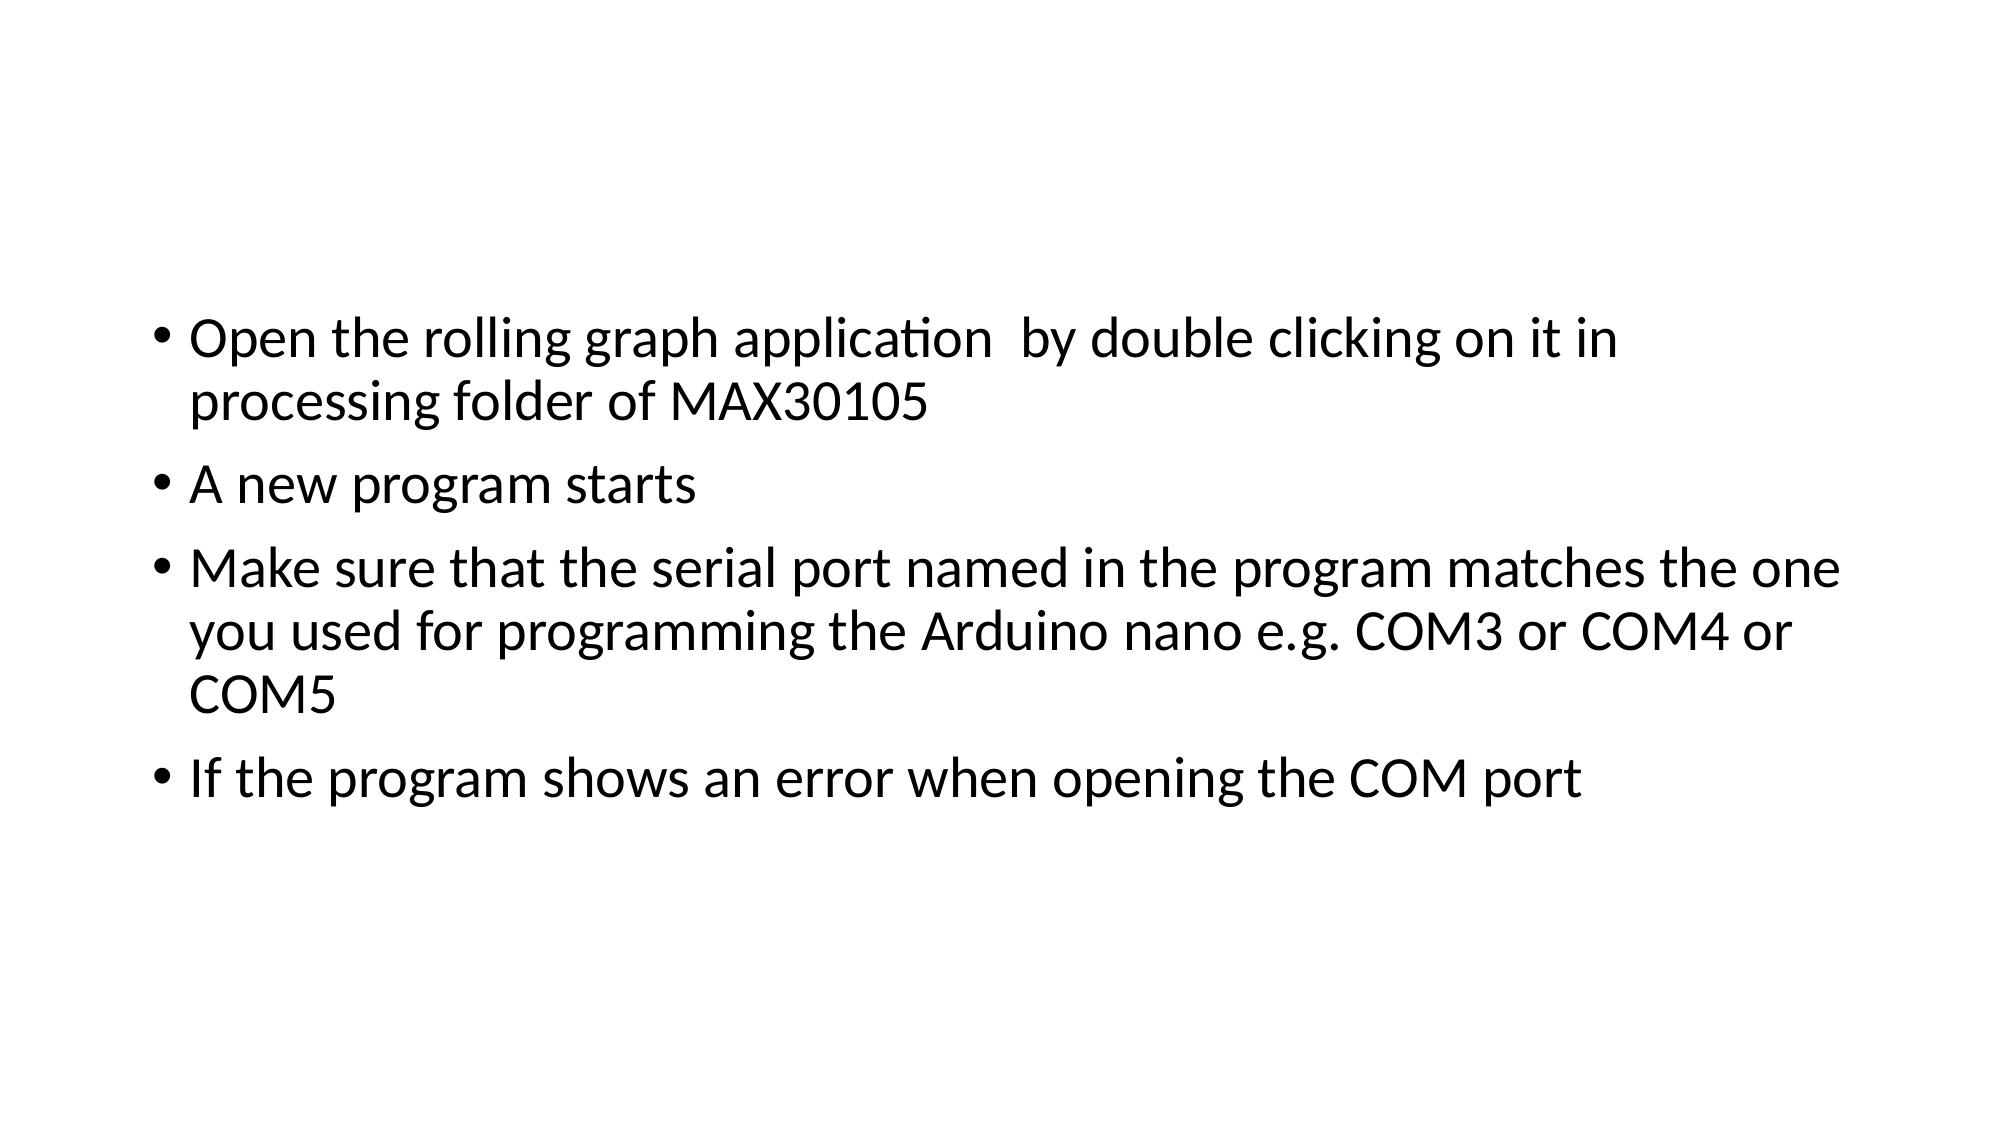

#
Open the rolling graph application  by double clicking on it in processing folder of MAX30105
A new program starts
Make sure that the serial port named in the program matches the one you used for programming the Arduino nano e.g. COM3 or COM4 or COM5
If the program shows an error when opening the COM port